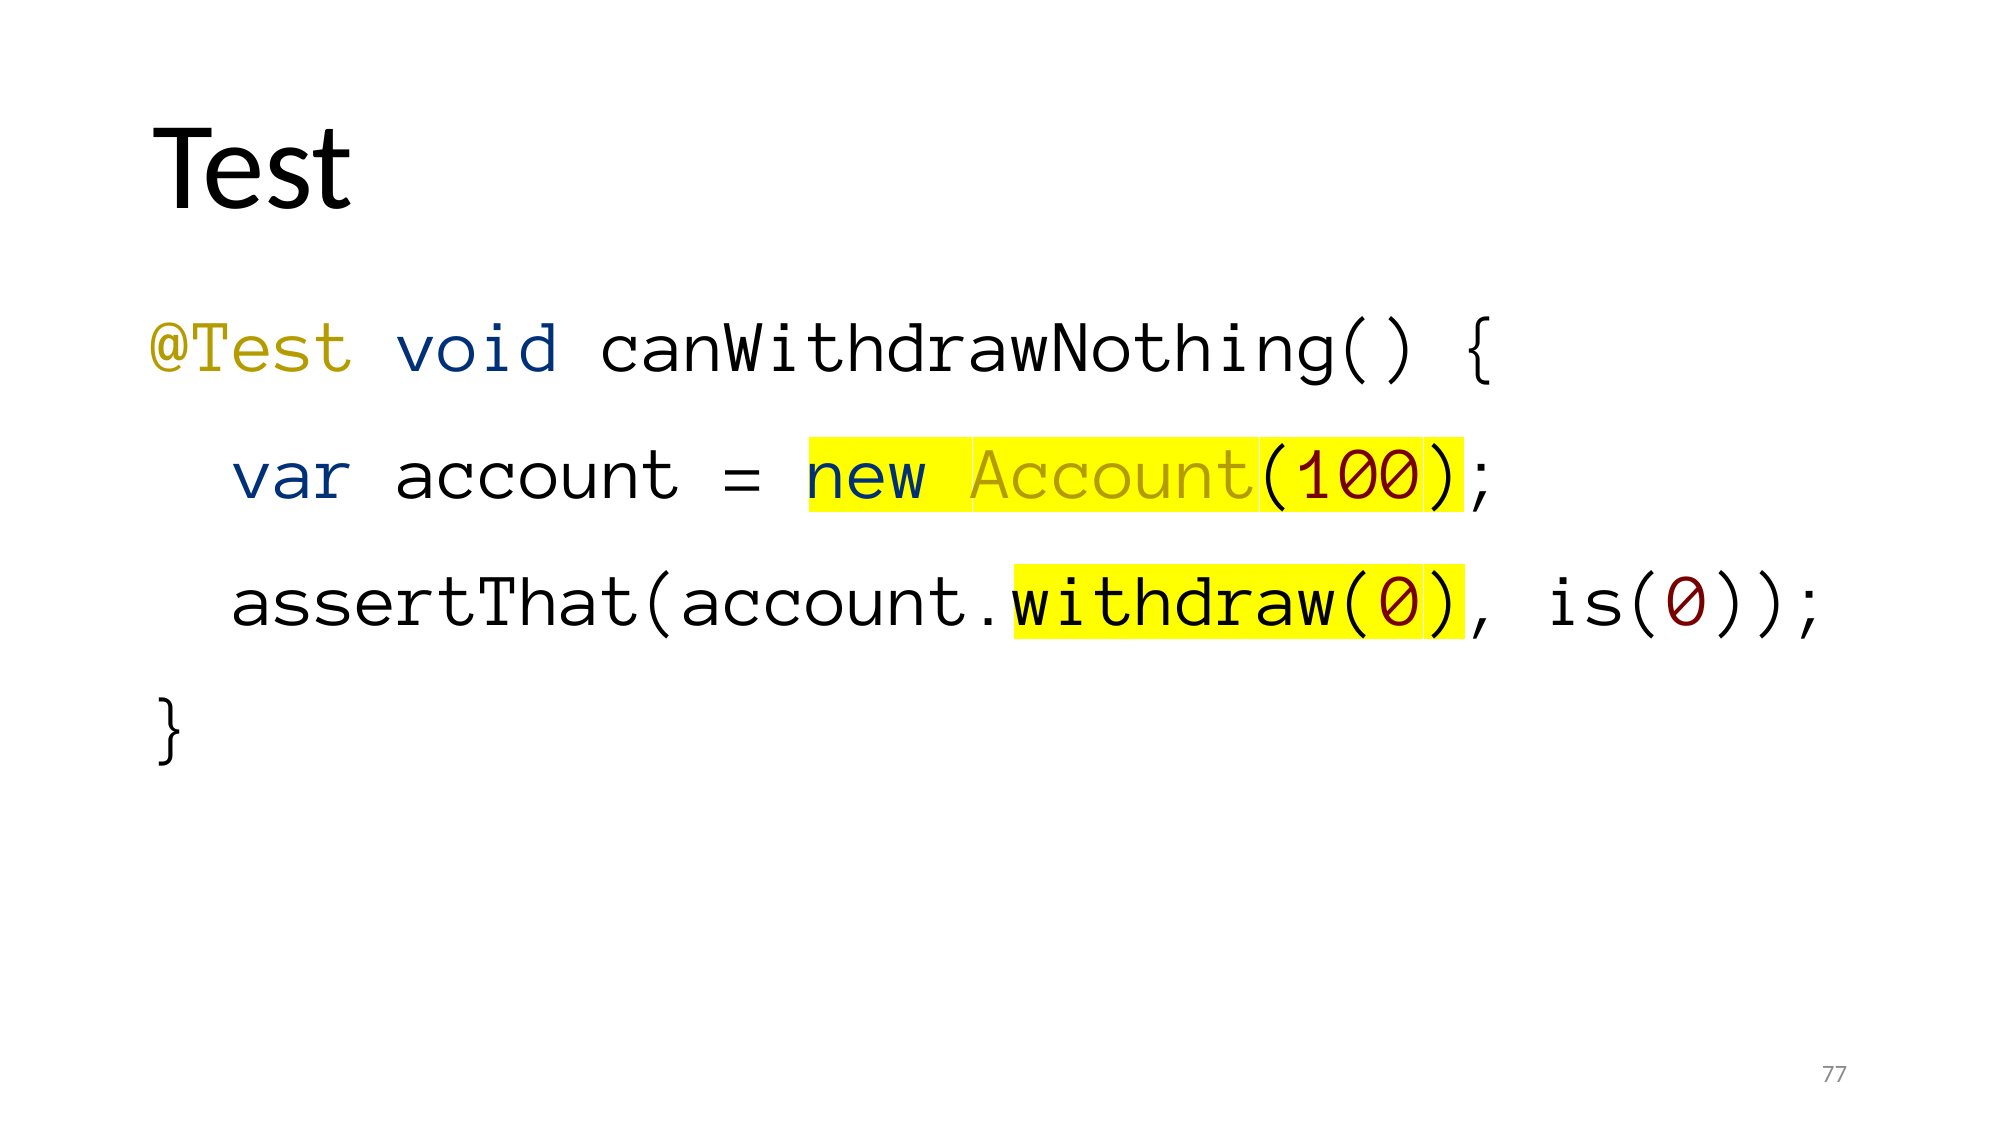

# Test
@Test void canWithdrawNothing() {
  var account = new Account(100);
  assertThat(account.withdraw(0), is(0));
}
77